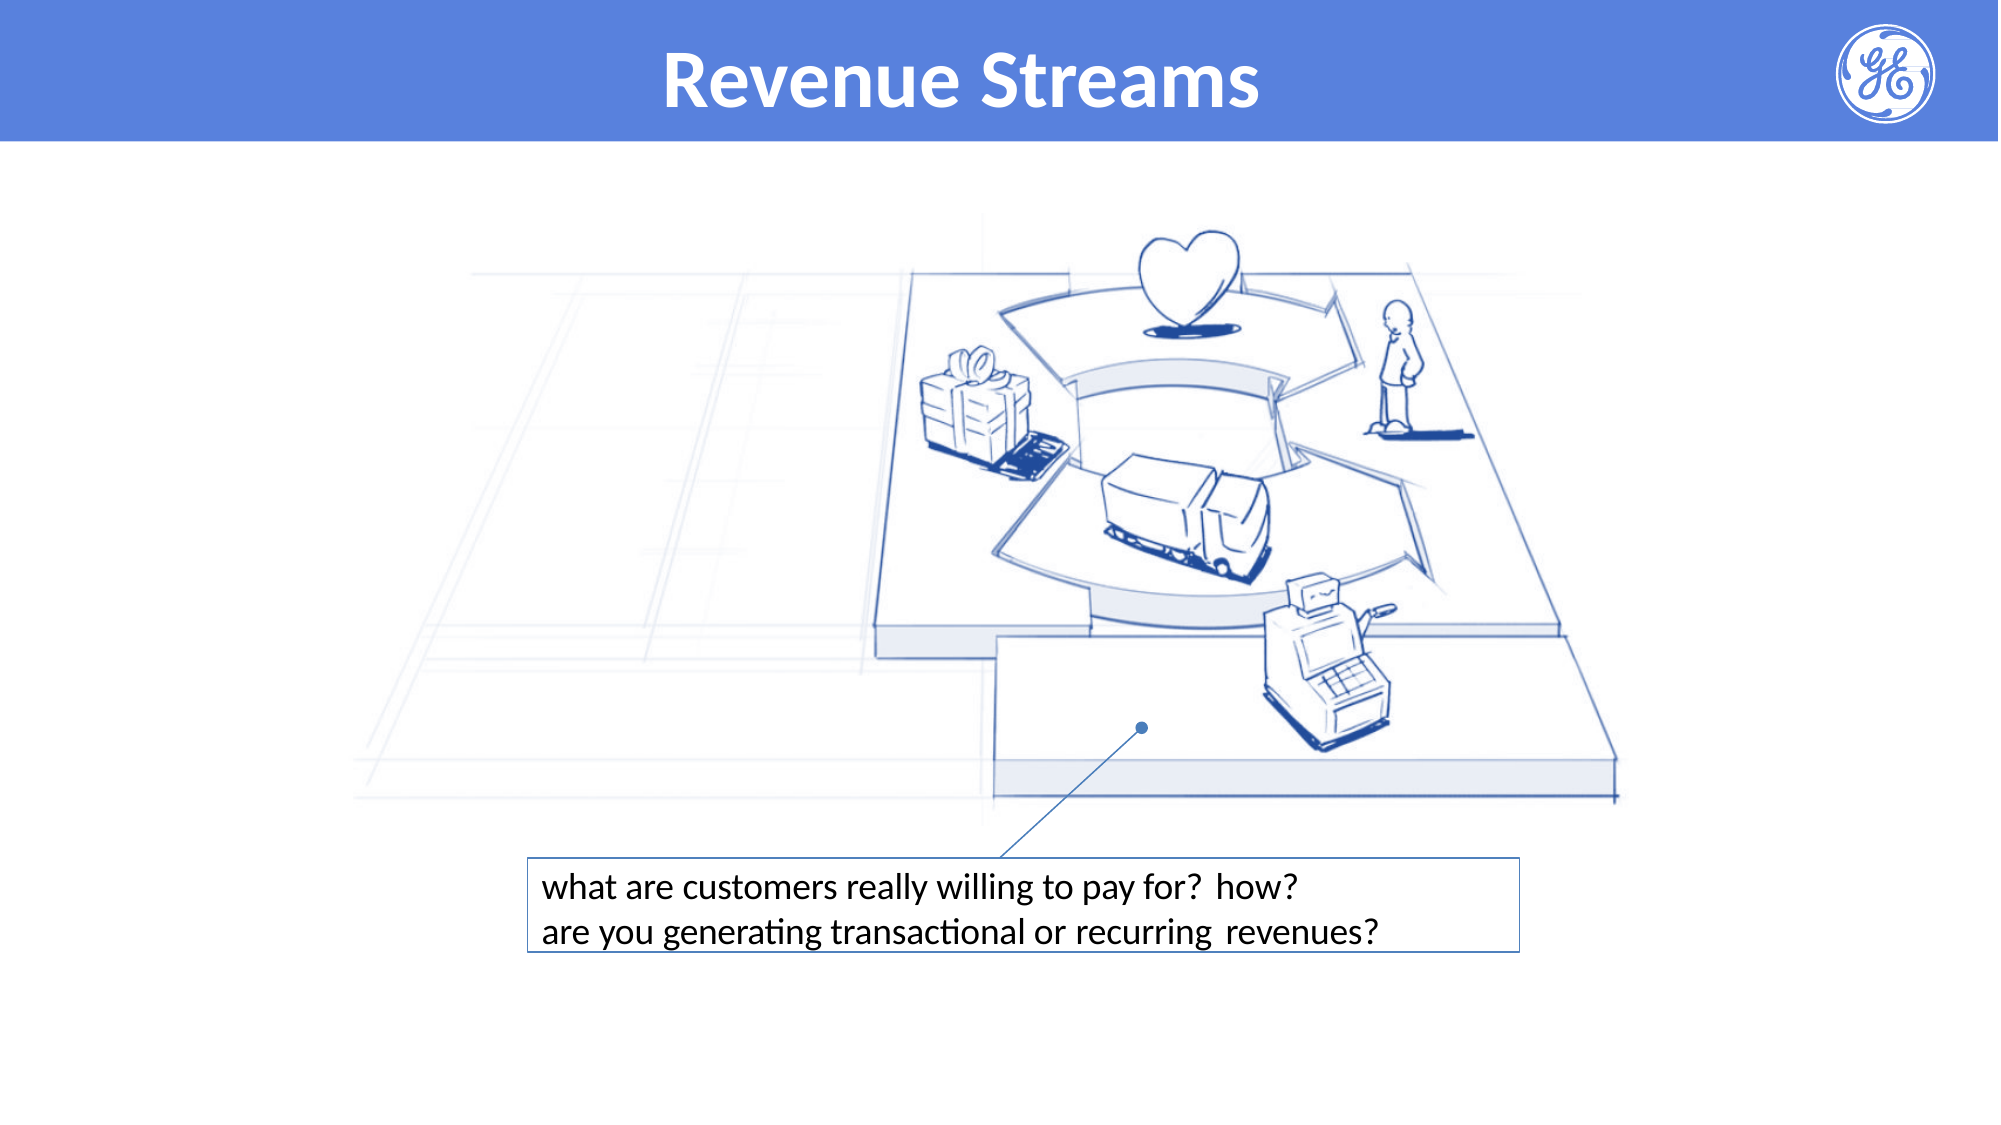

Revenue Streams

what are customers really willing to pay for? how?
are you generating transactional or recurring revenues?